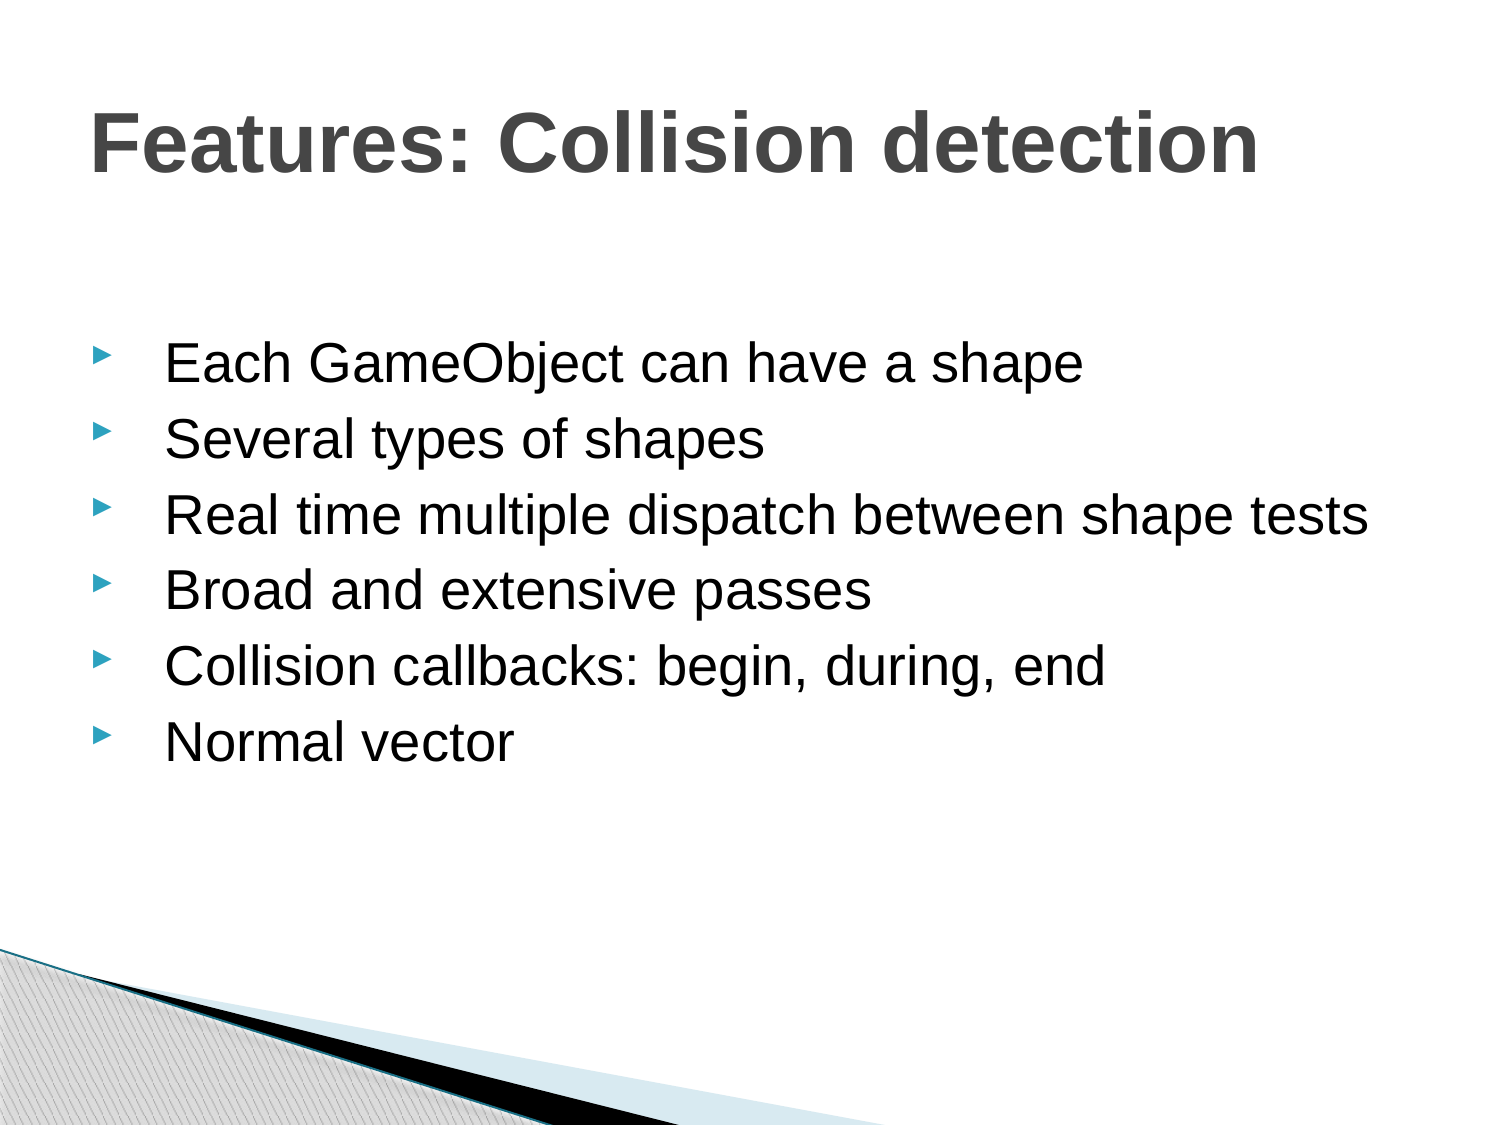

# Features: Collision detection

Each GameObject can have a shape
Several types of shapes
Real time multiple dispatch between shape tests
Broad and extensive passes
Collision callbacks: begin, during, end
Normal vector